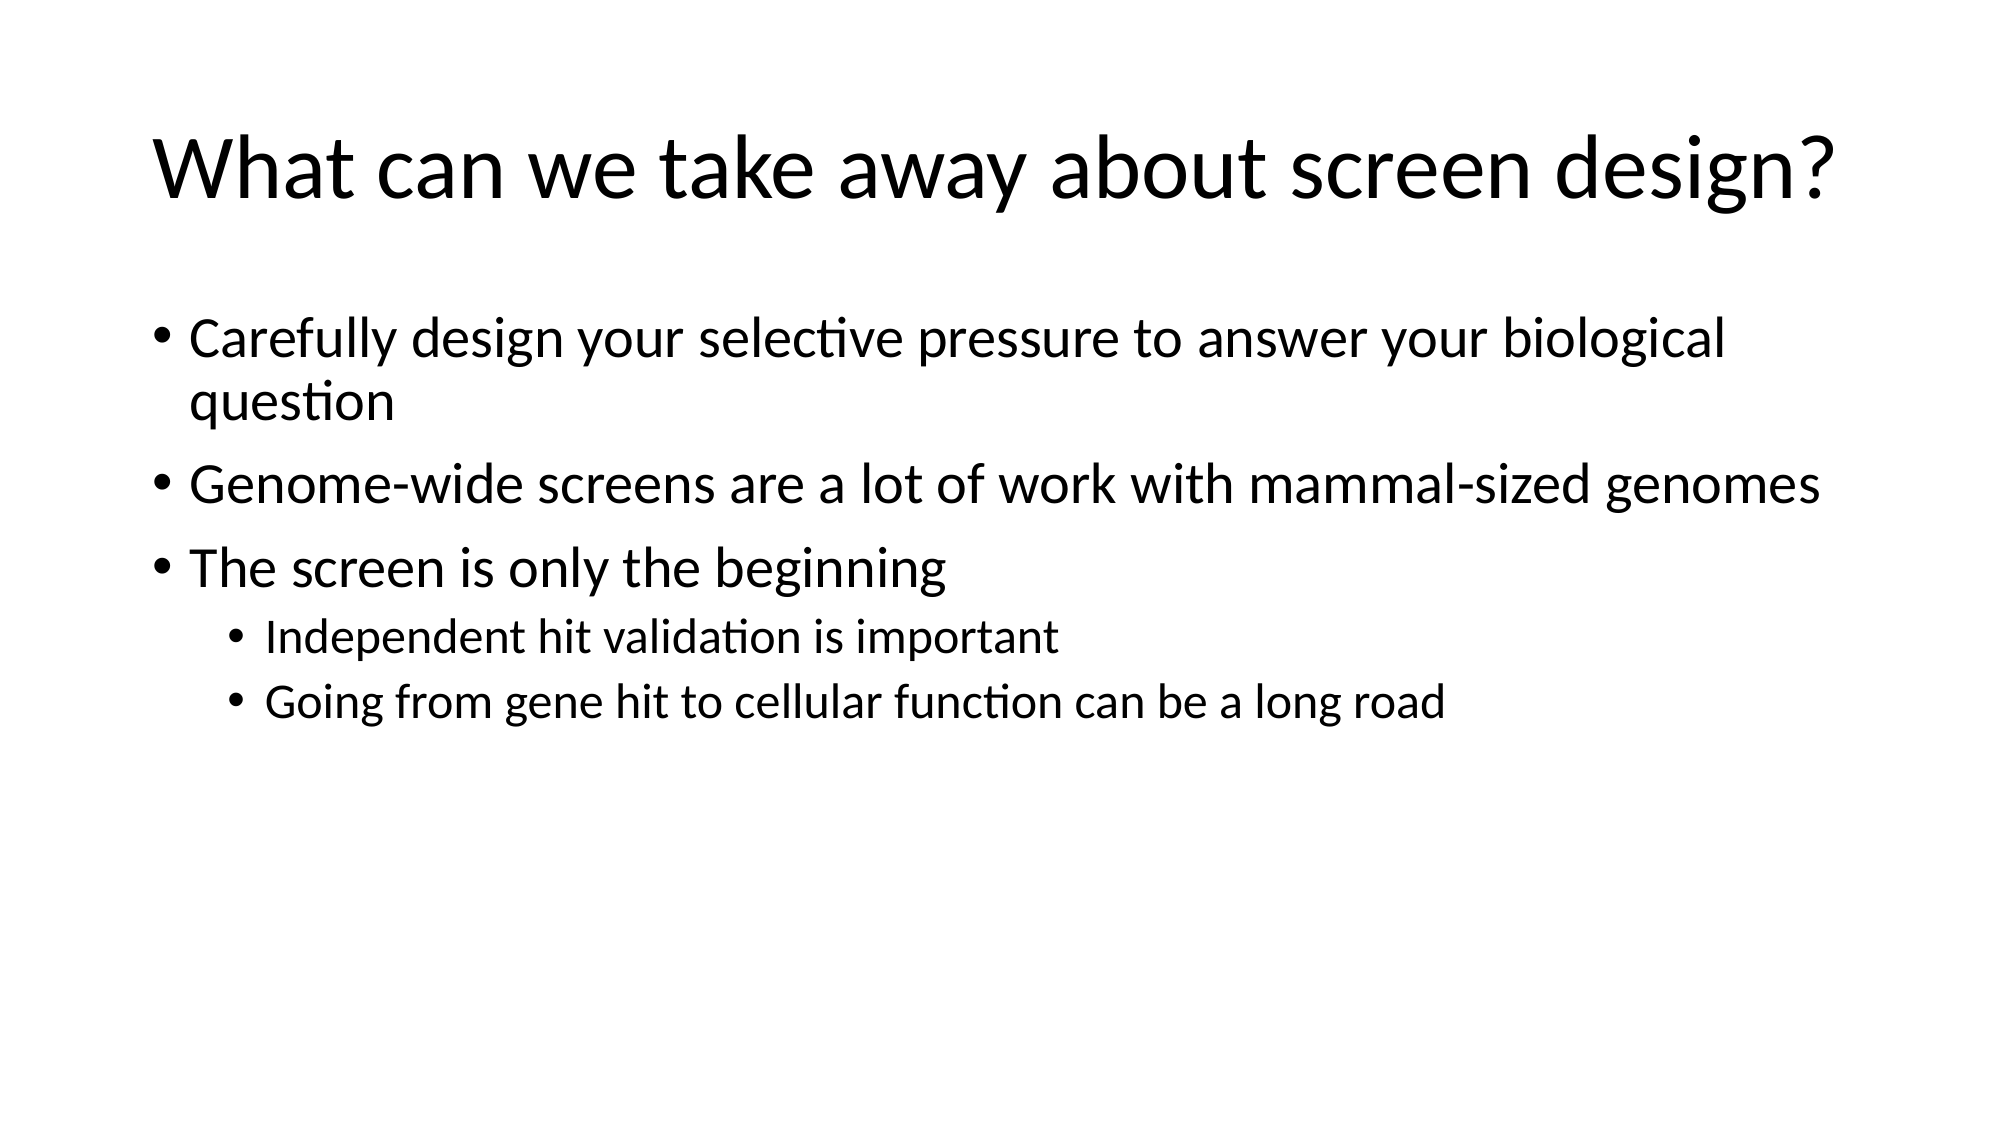

# What can we take away about screen design?
Carefully design your selective pressure to answer your biological question
Genome-wide screens are a lot of work with mammal-sized genomes
The screen is only the beginning
Independent hit validation is important
Going from gene hit to cellular function can be a long road